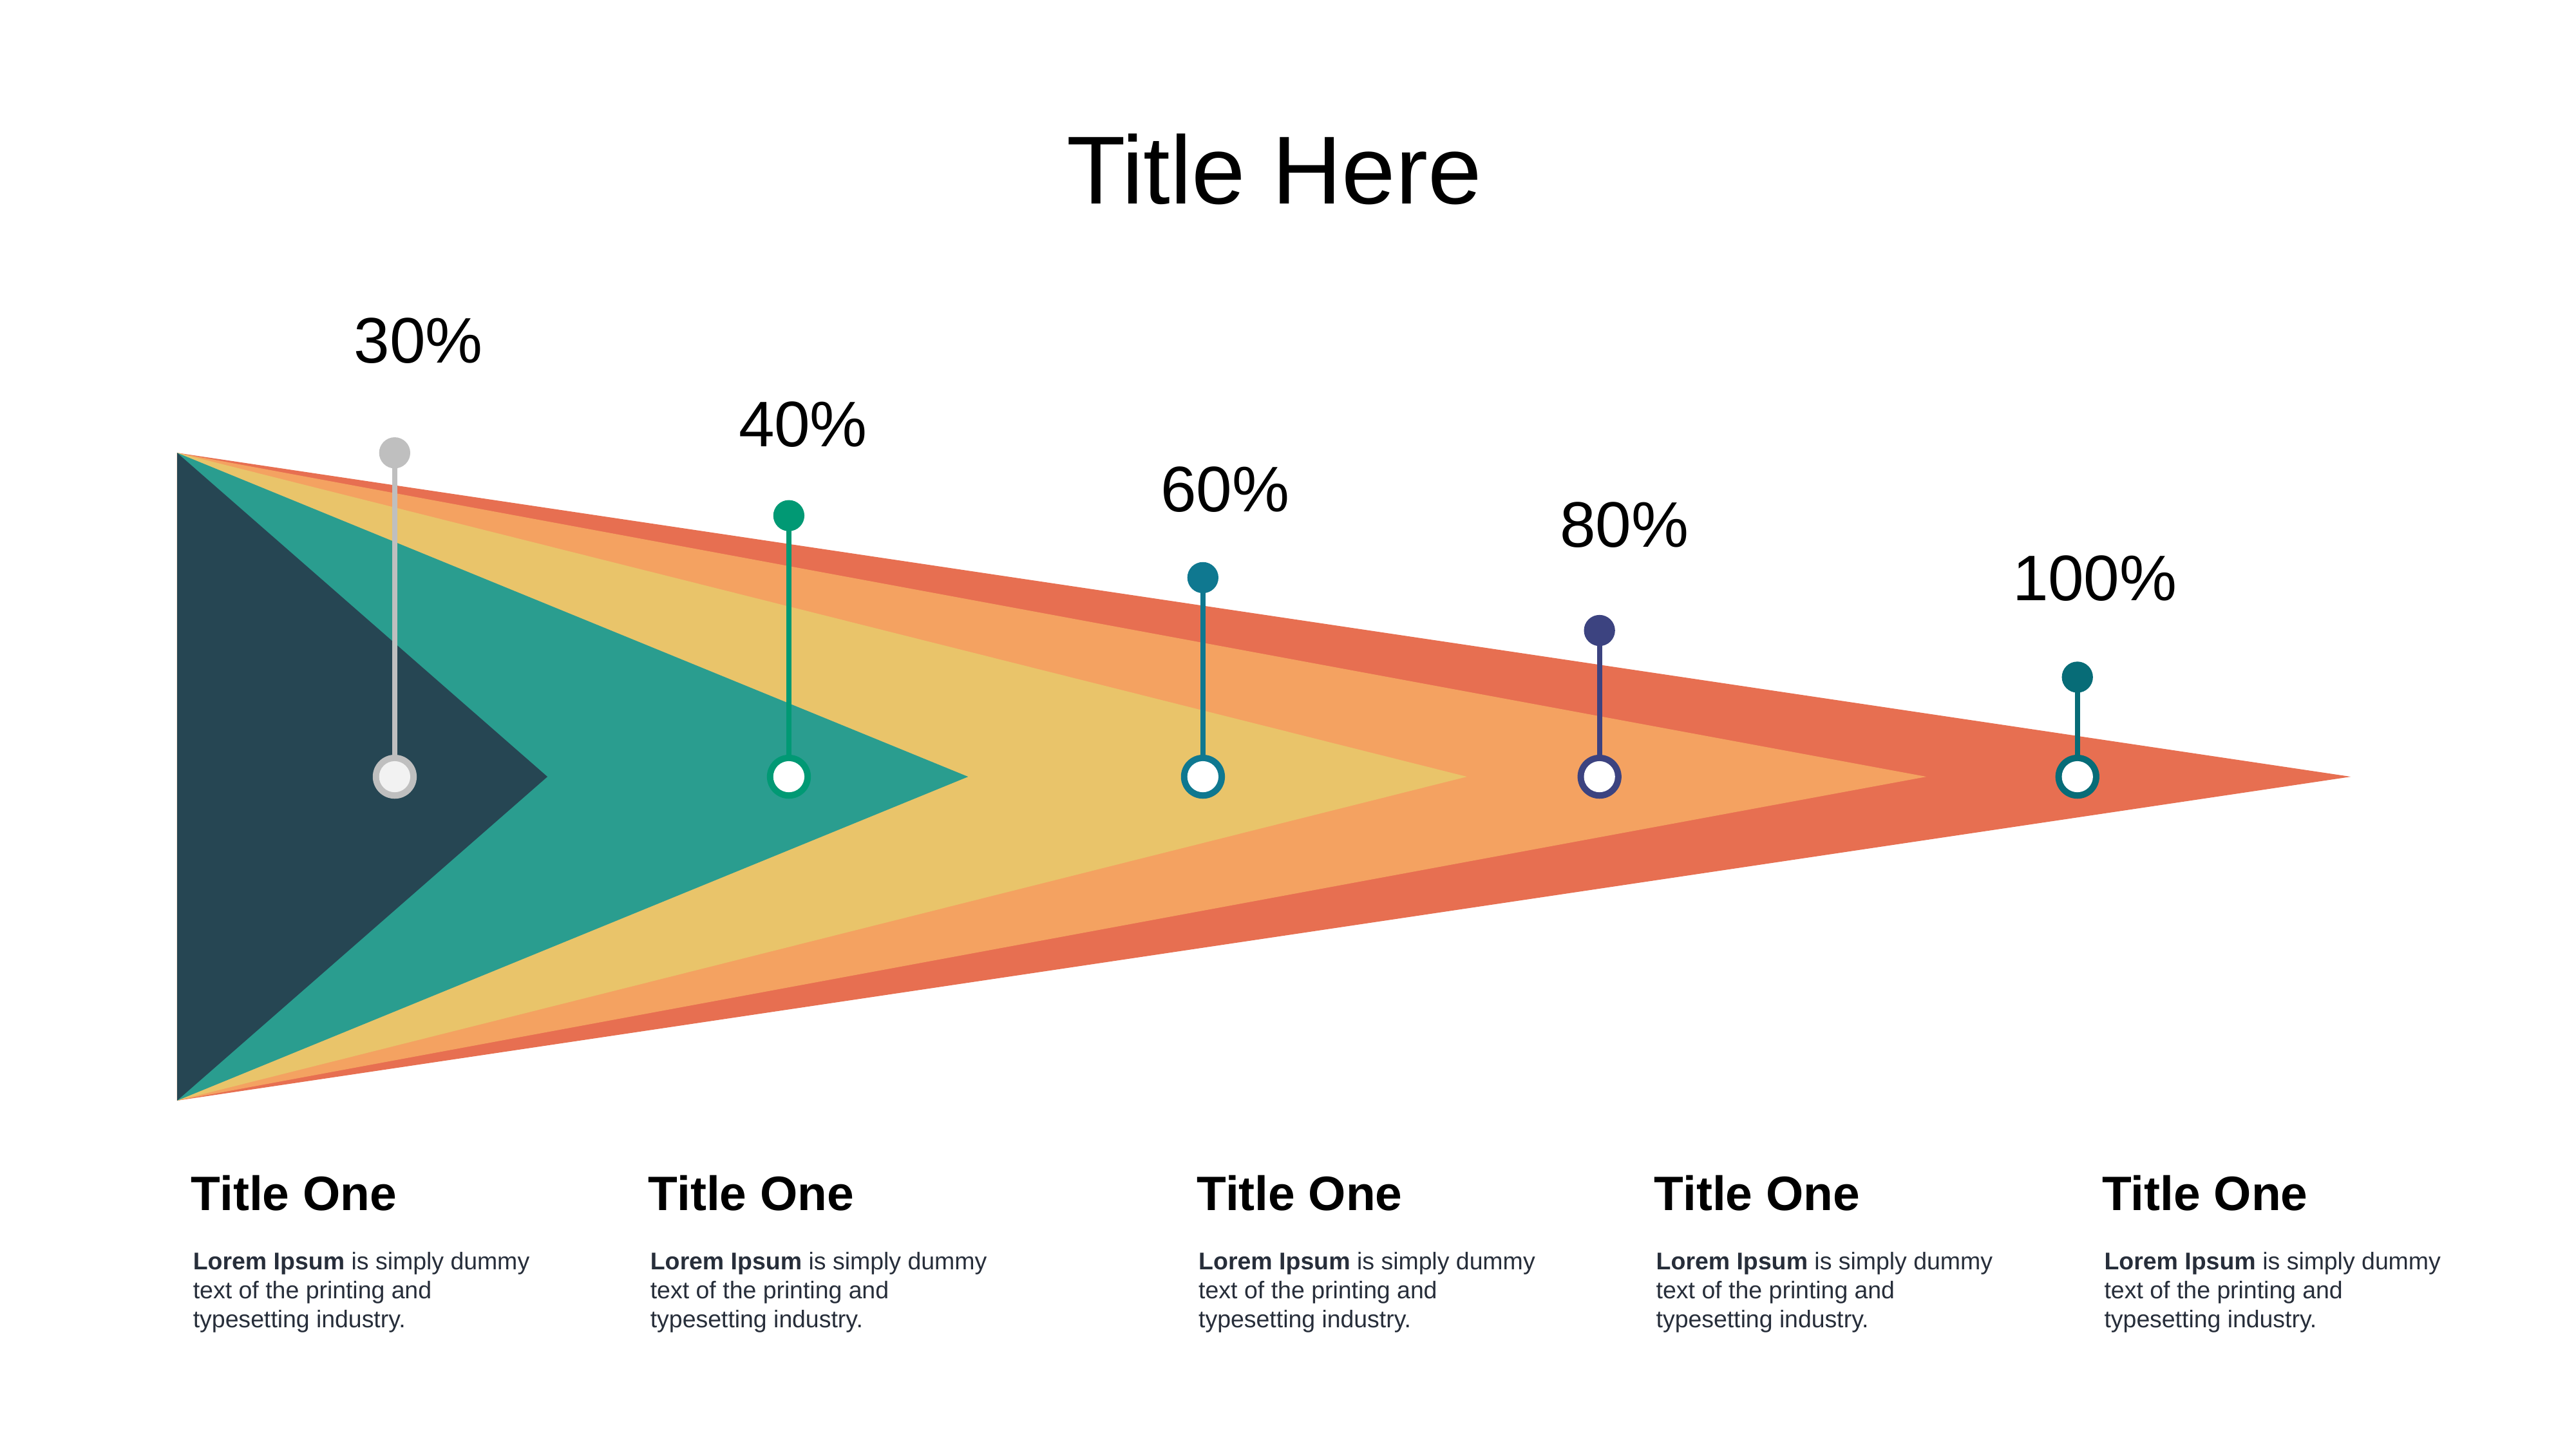

# Title Here
30%
40%

60%

80%

100%

Title One
Title One
Title One
Title One
Title One
Lorem Ipsum is simply dummy text of the printing and typesetting industry.
Lorem Ipsum is simply dummy text of the printing and typesetting industry.
Lorem Ipsum is simply dummy text of the printing and typesetting industry.
Lorem Ipsum is simply dummy text of the printing and typesetting industry.
Lorem Ipsum is simply dummy text of the printing and typesetting industry.